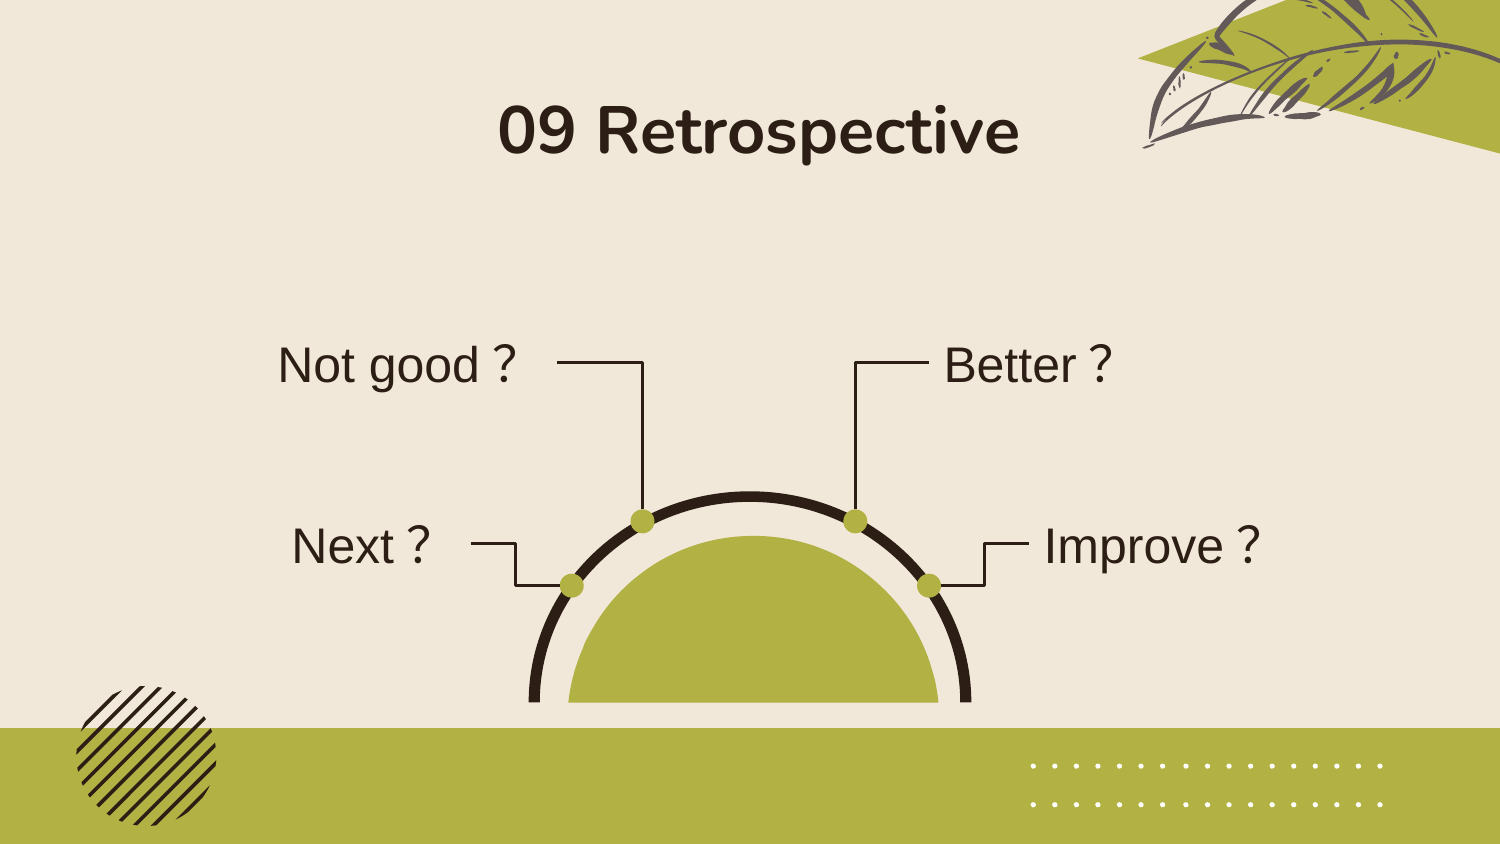

# 09 Retrospective

Not good？
Better？

Next？
Improve？